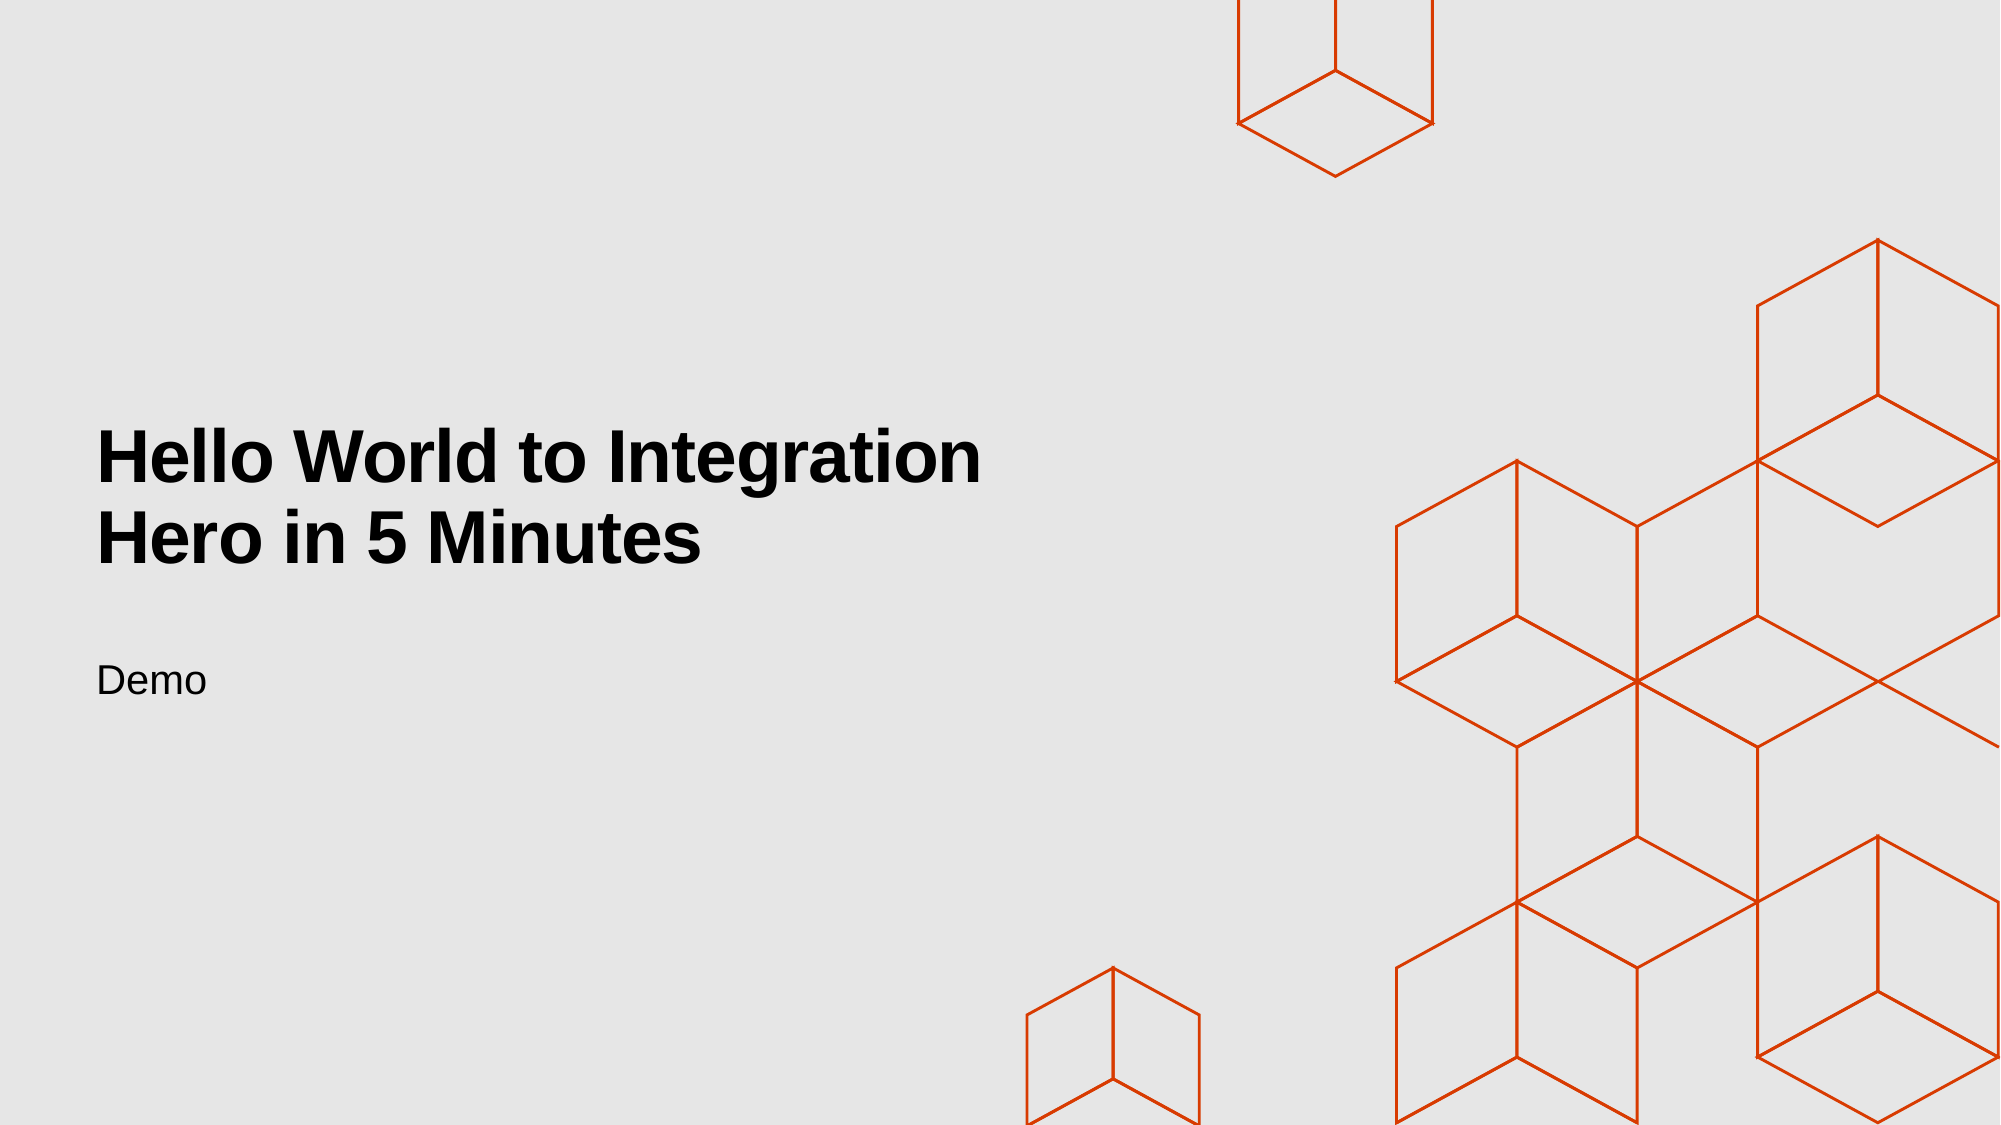

# Hello World to Integration Hero in 5 Minutes
Demo